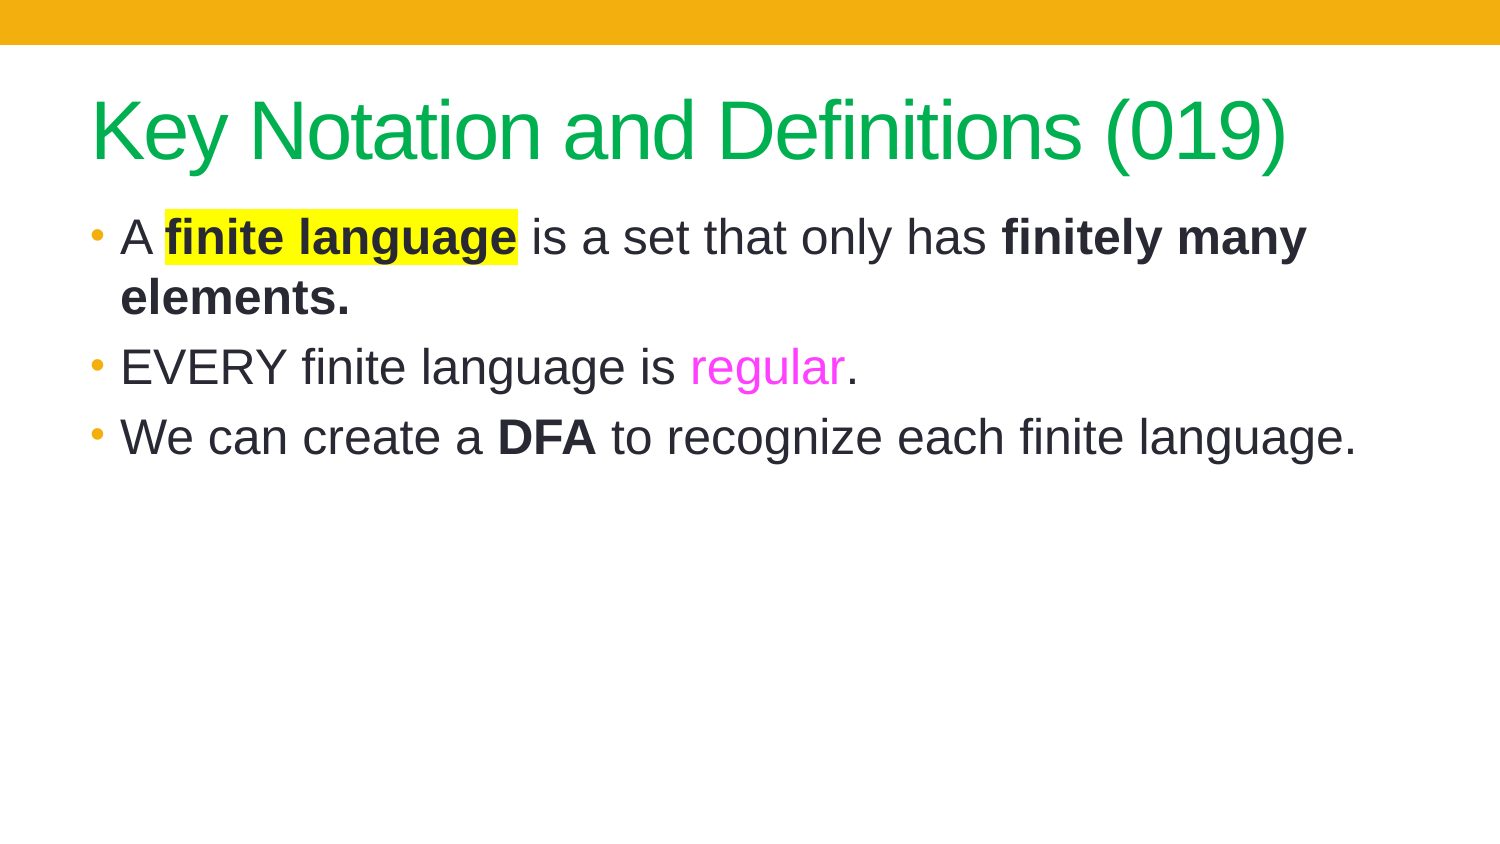

# Key Notation and Definitions (019)
A finite language is a set that only has finitely many elements.
EVERY finite language is regular.
We can create a DFA to recognize each finite language.